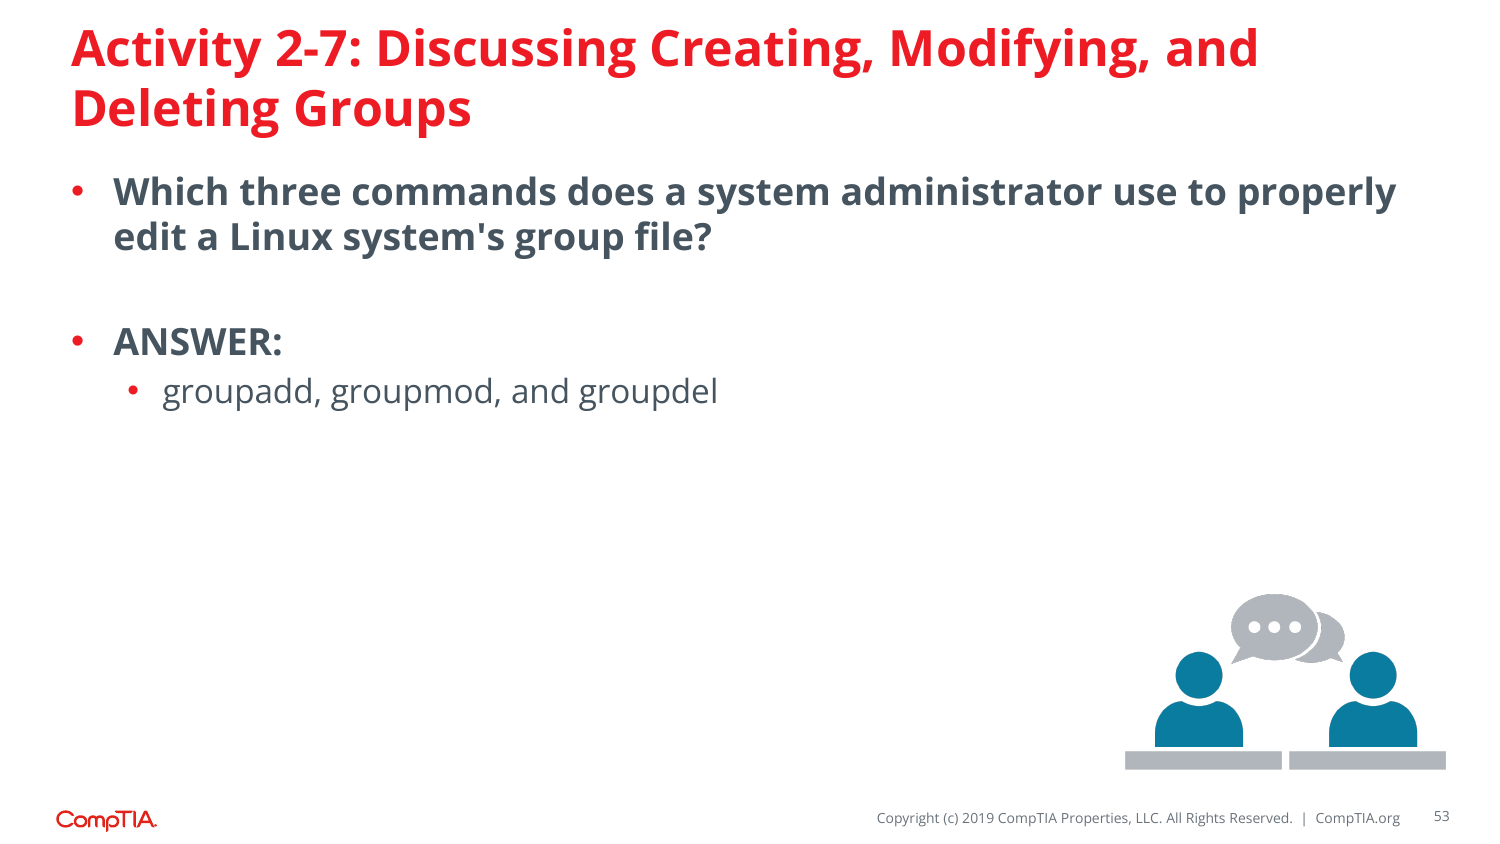

# Activity 2-7: Discussing Creating, Modifying, and Deleting Groups
Which three commands does a system administrator use to properly edit a Linux system's group file?

ANSWER:
groupadd, groupmod, and groupdel

53